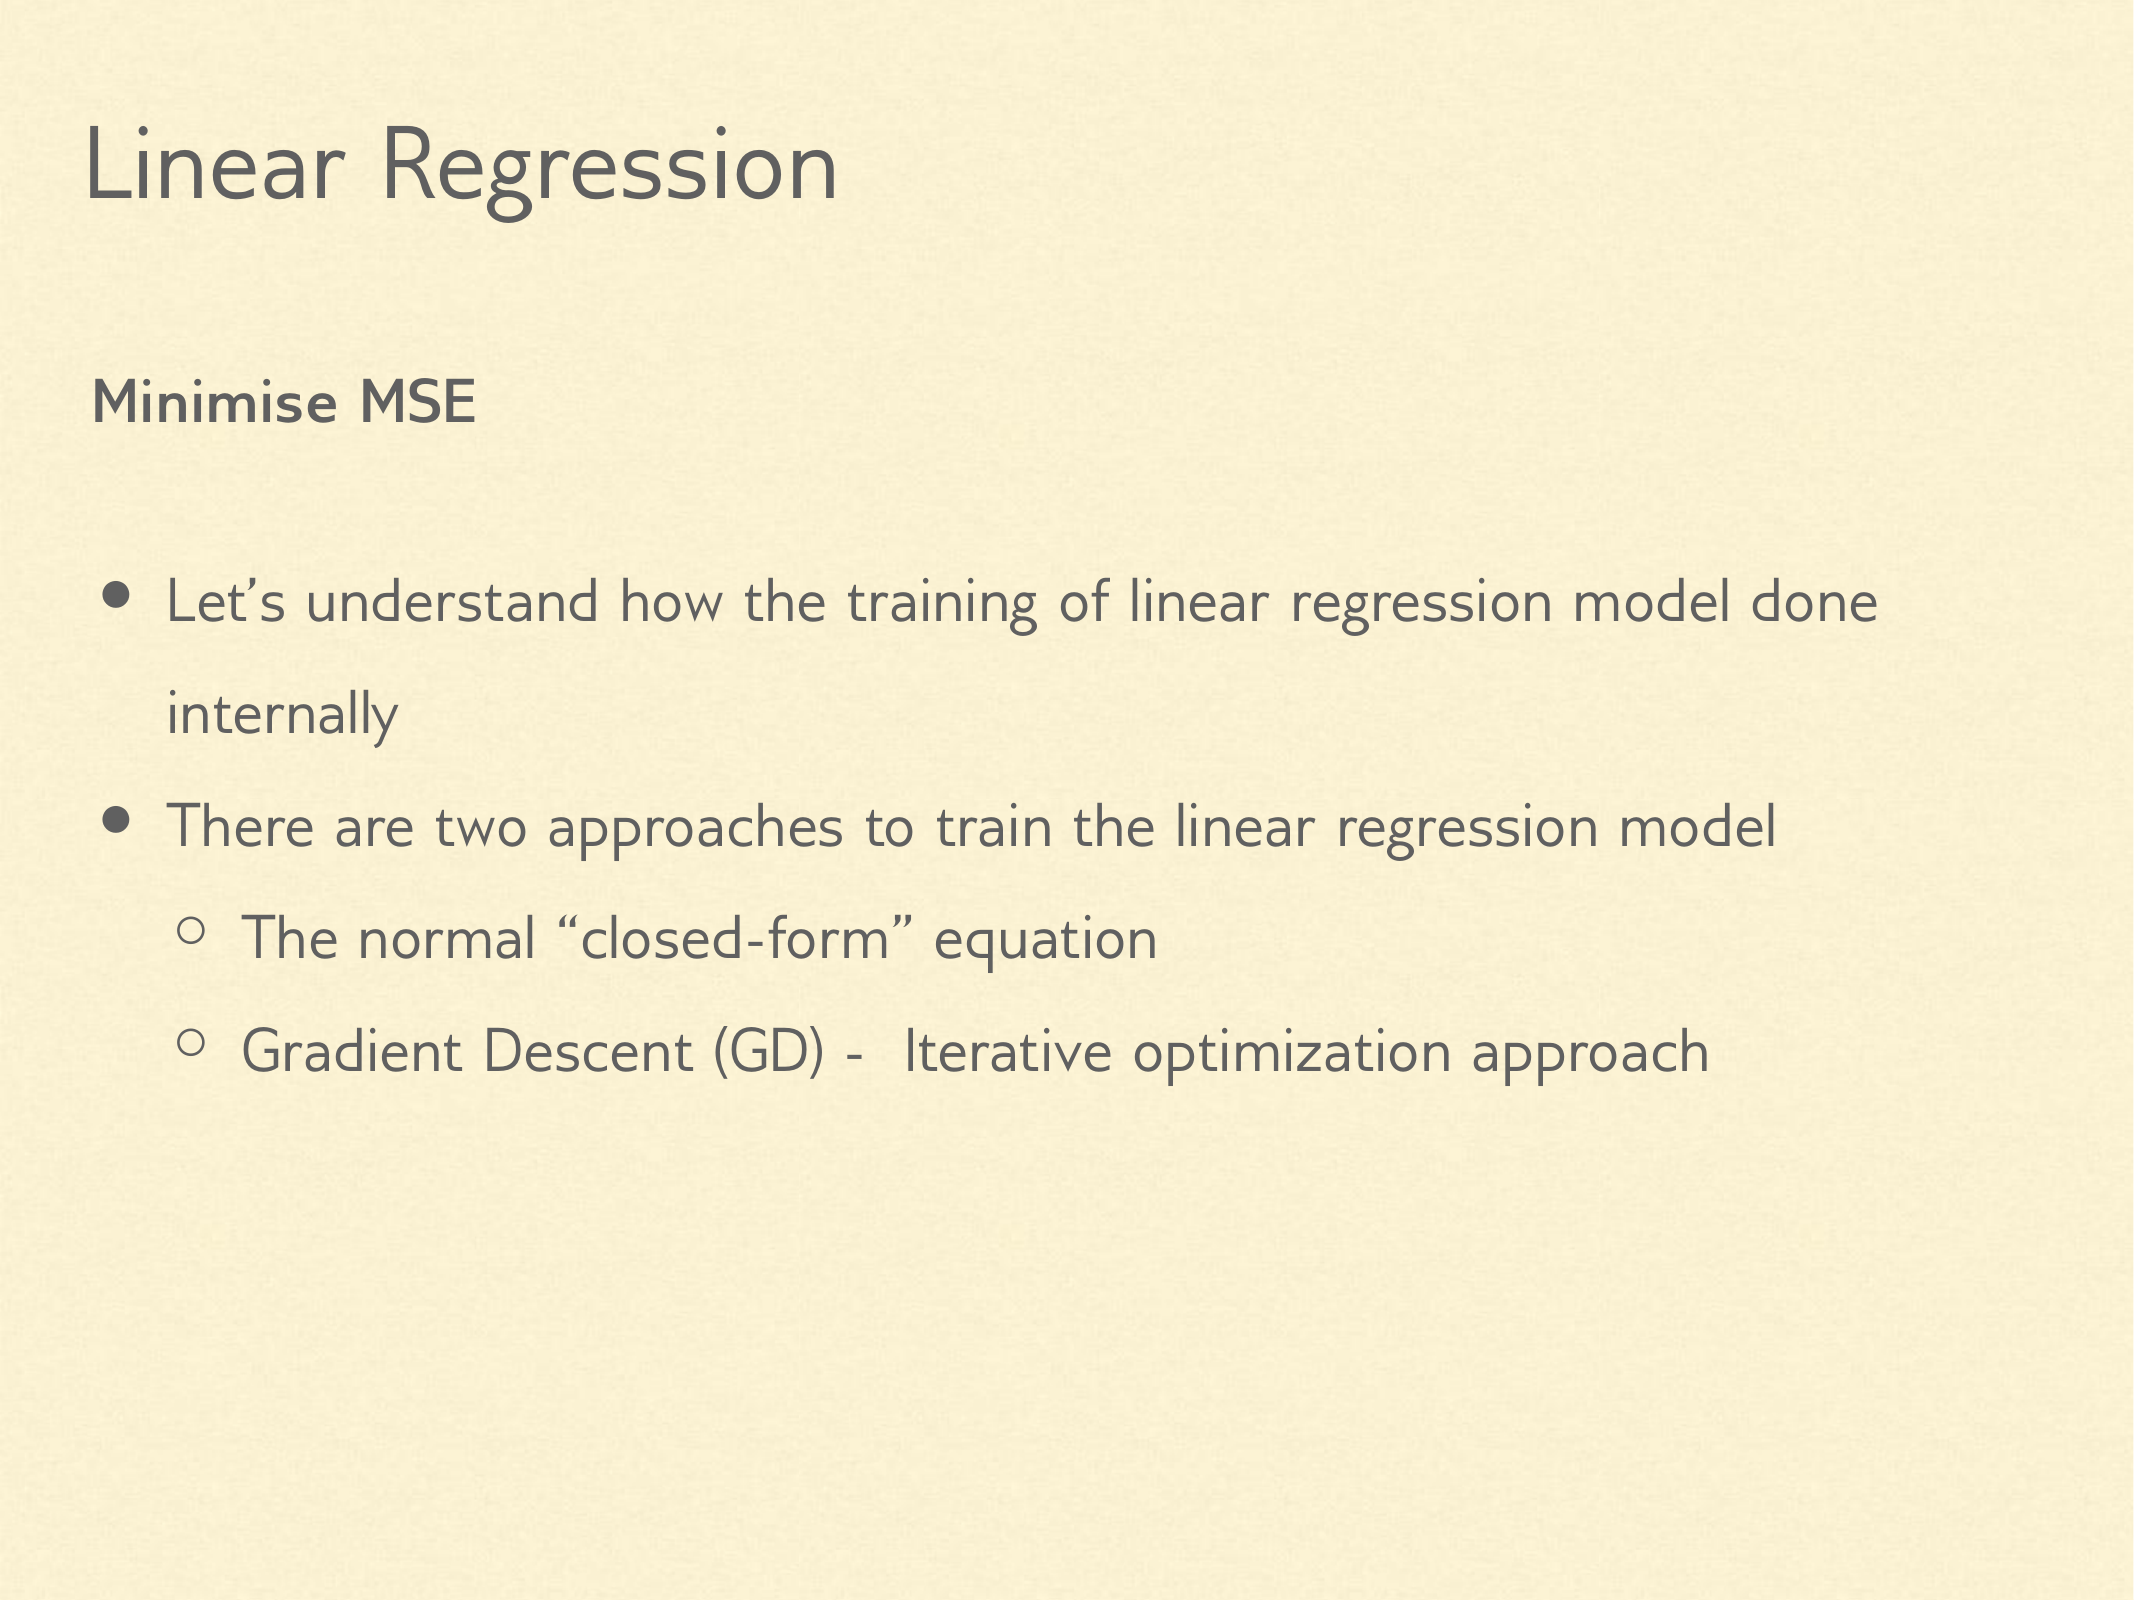

Linear Regression
Minimise MSE

Let’s understand how the training of linear regression model done internally
There are two approaches to train the linear regression model
The normal “closed-form” equation
Gradient Descent (GD) -  Iterative optimization approach